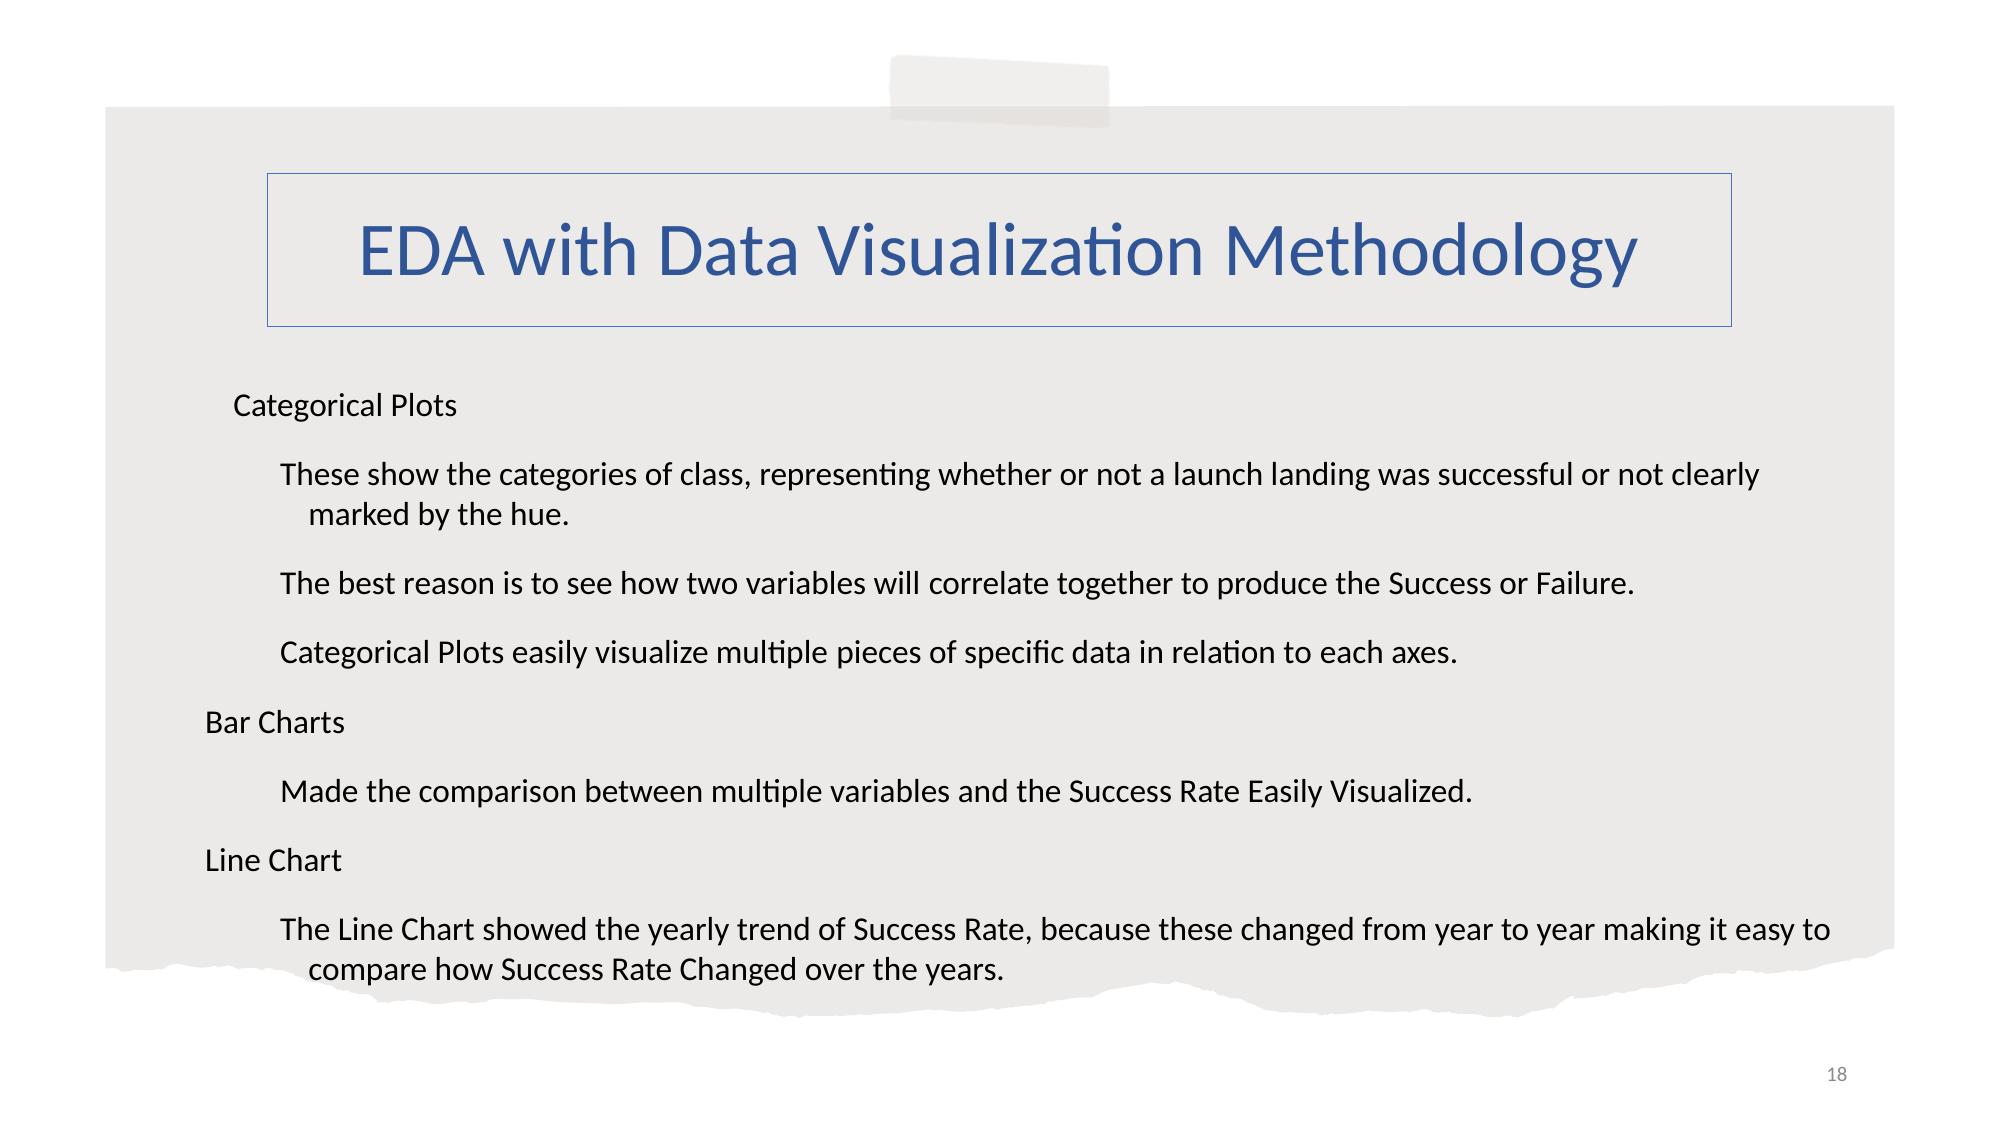

EDA with Data Visualization Methodology
Categorical Plots
These show the categories of class, representing whether or not a launch landing was successful or not clearly marked by the hue.
The best reason is to see how two variables will correlate together to produce the Success or Failure.
Categorical Plots easily visualize multiple pieces of specific data in relation to each axes.
Bar Charts
Made the comparison between multiple variables and the Success Rate Easily Visualized.
Line Chart
The Line Chart showed the yearly trend of Success Rate, because these changed from year to year making it easy to compare how Success Rate Changed over the years.

18